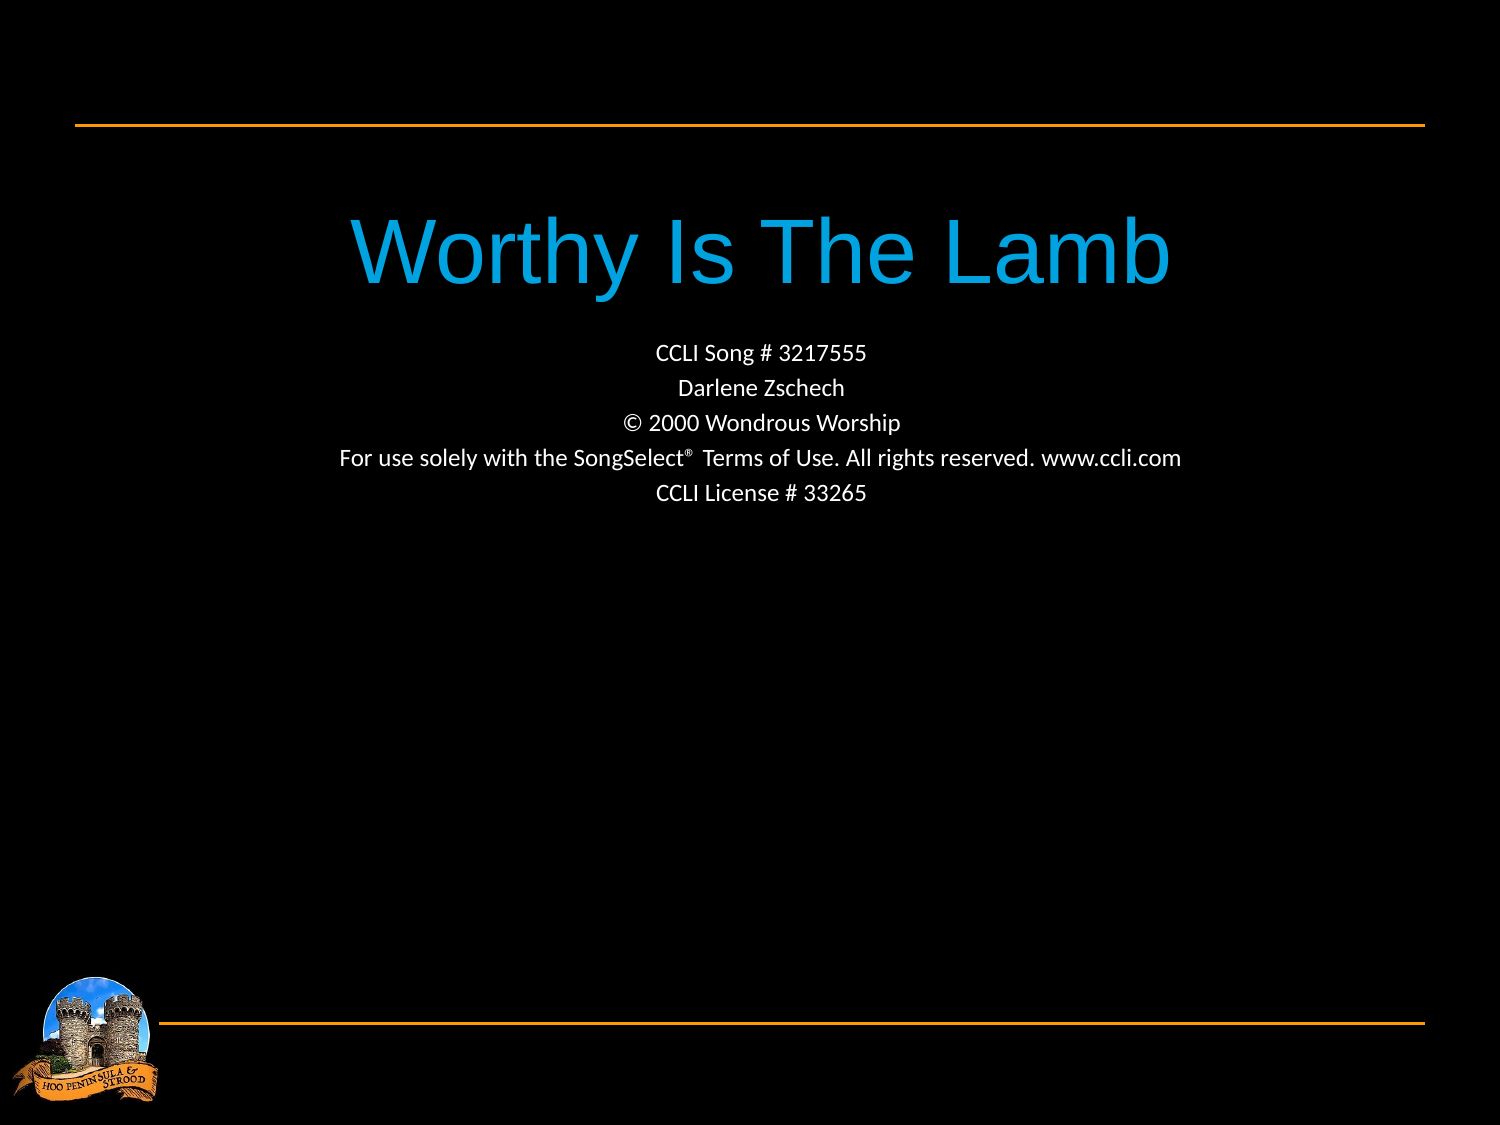

Worthy Is The Lamb
CCLI Song # 3217555
Darlene Zschech
© 2000 Wondrous Worship
For use solely with the SongSelect® Terms of Use. All rights reserved. www.ccli.com
CCLI License # 33265